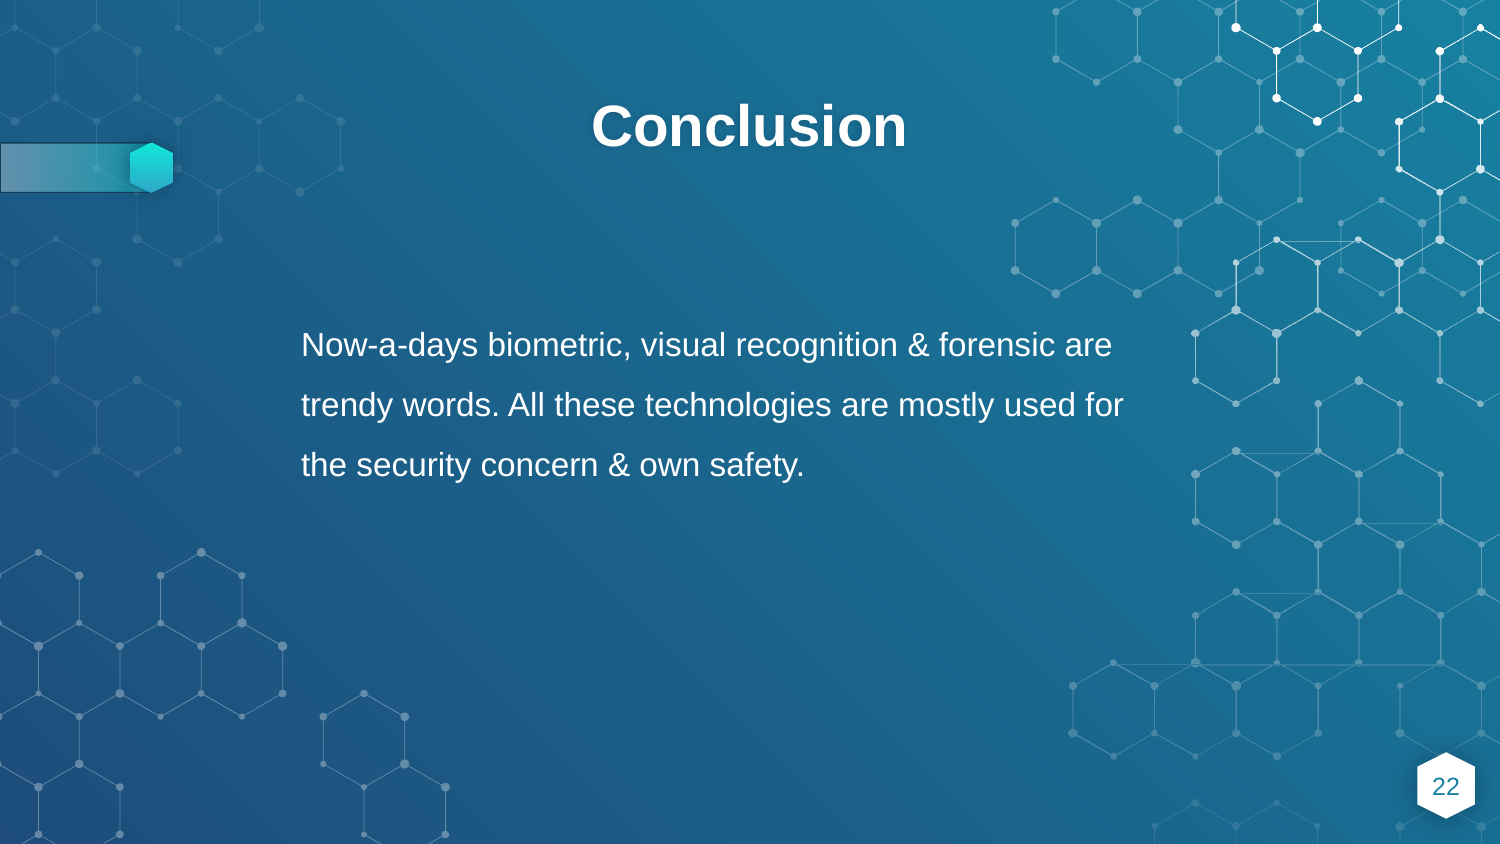

# Conclusion
Now-a-days biometric, visual recognition & forensic are trendy words. All these technologies are mostly used for the security concern & own safety.
22